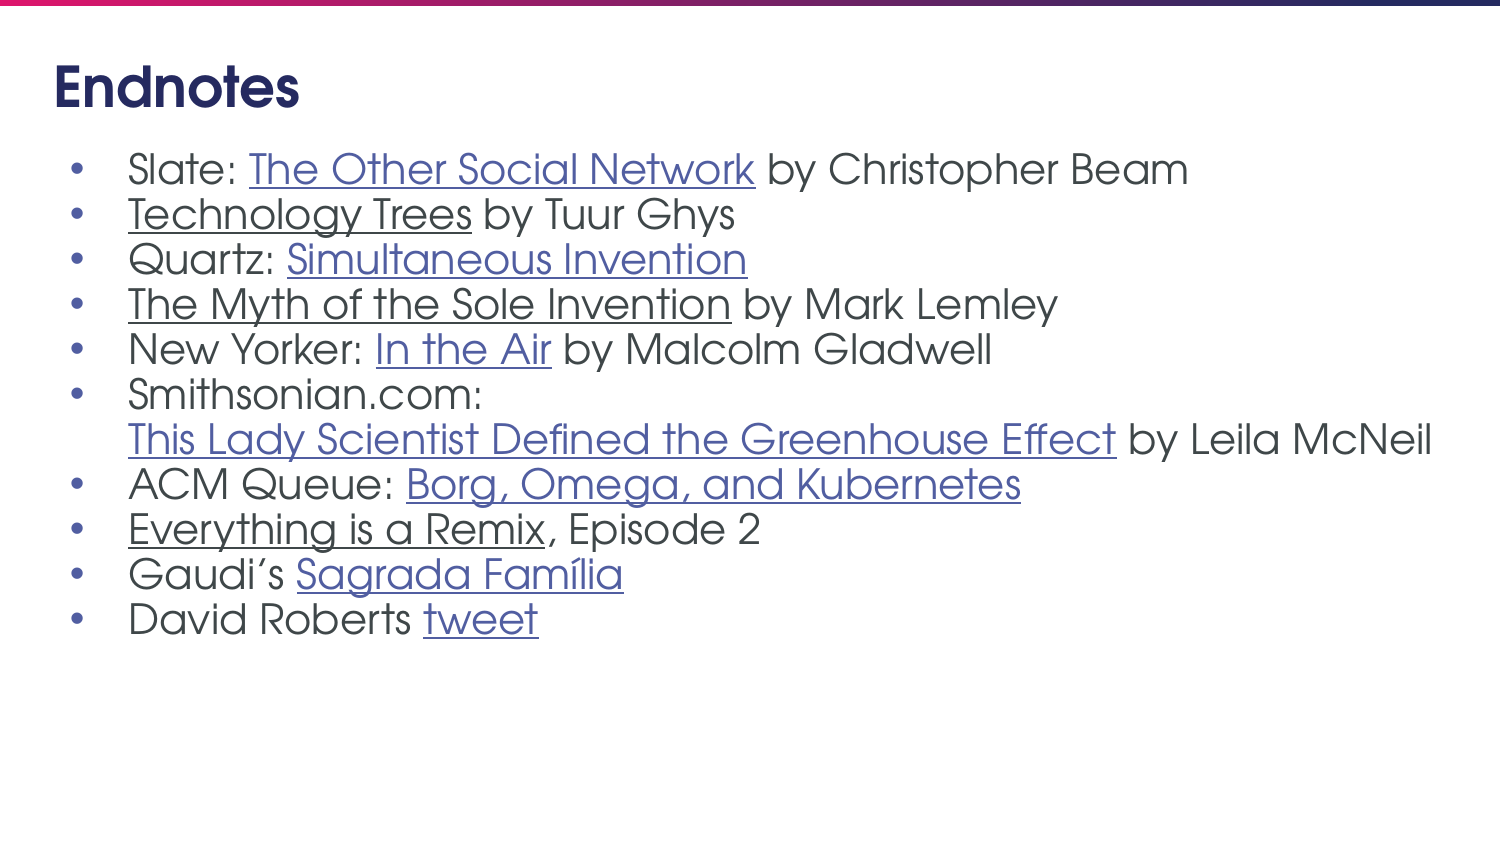

# Endnotes
Slate: The Other Social Network by Christopher Beam
Technology Trees by Tuur Ghys
Quartz: Simultaneous Invention
The Myth of the Sole Invention by Mark Lemley
New Yorker: In the Air by Malcolm Gladwell
Smithsonian.com: This Lady Scientist Defined the Greenhouse Effect by Leila McNeil
ACM Queue: Borg, Omega, and Kubernetes
Everything is a Remix, Episode 2
Gaudi’s Sagrada Família
David Roberts tweet